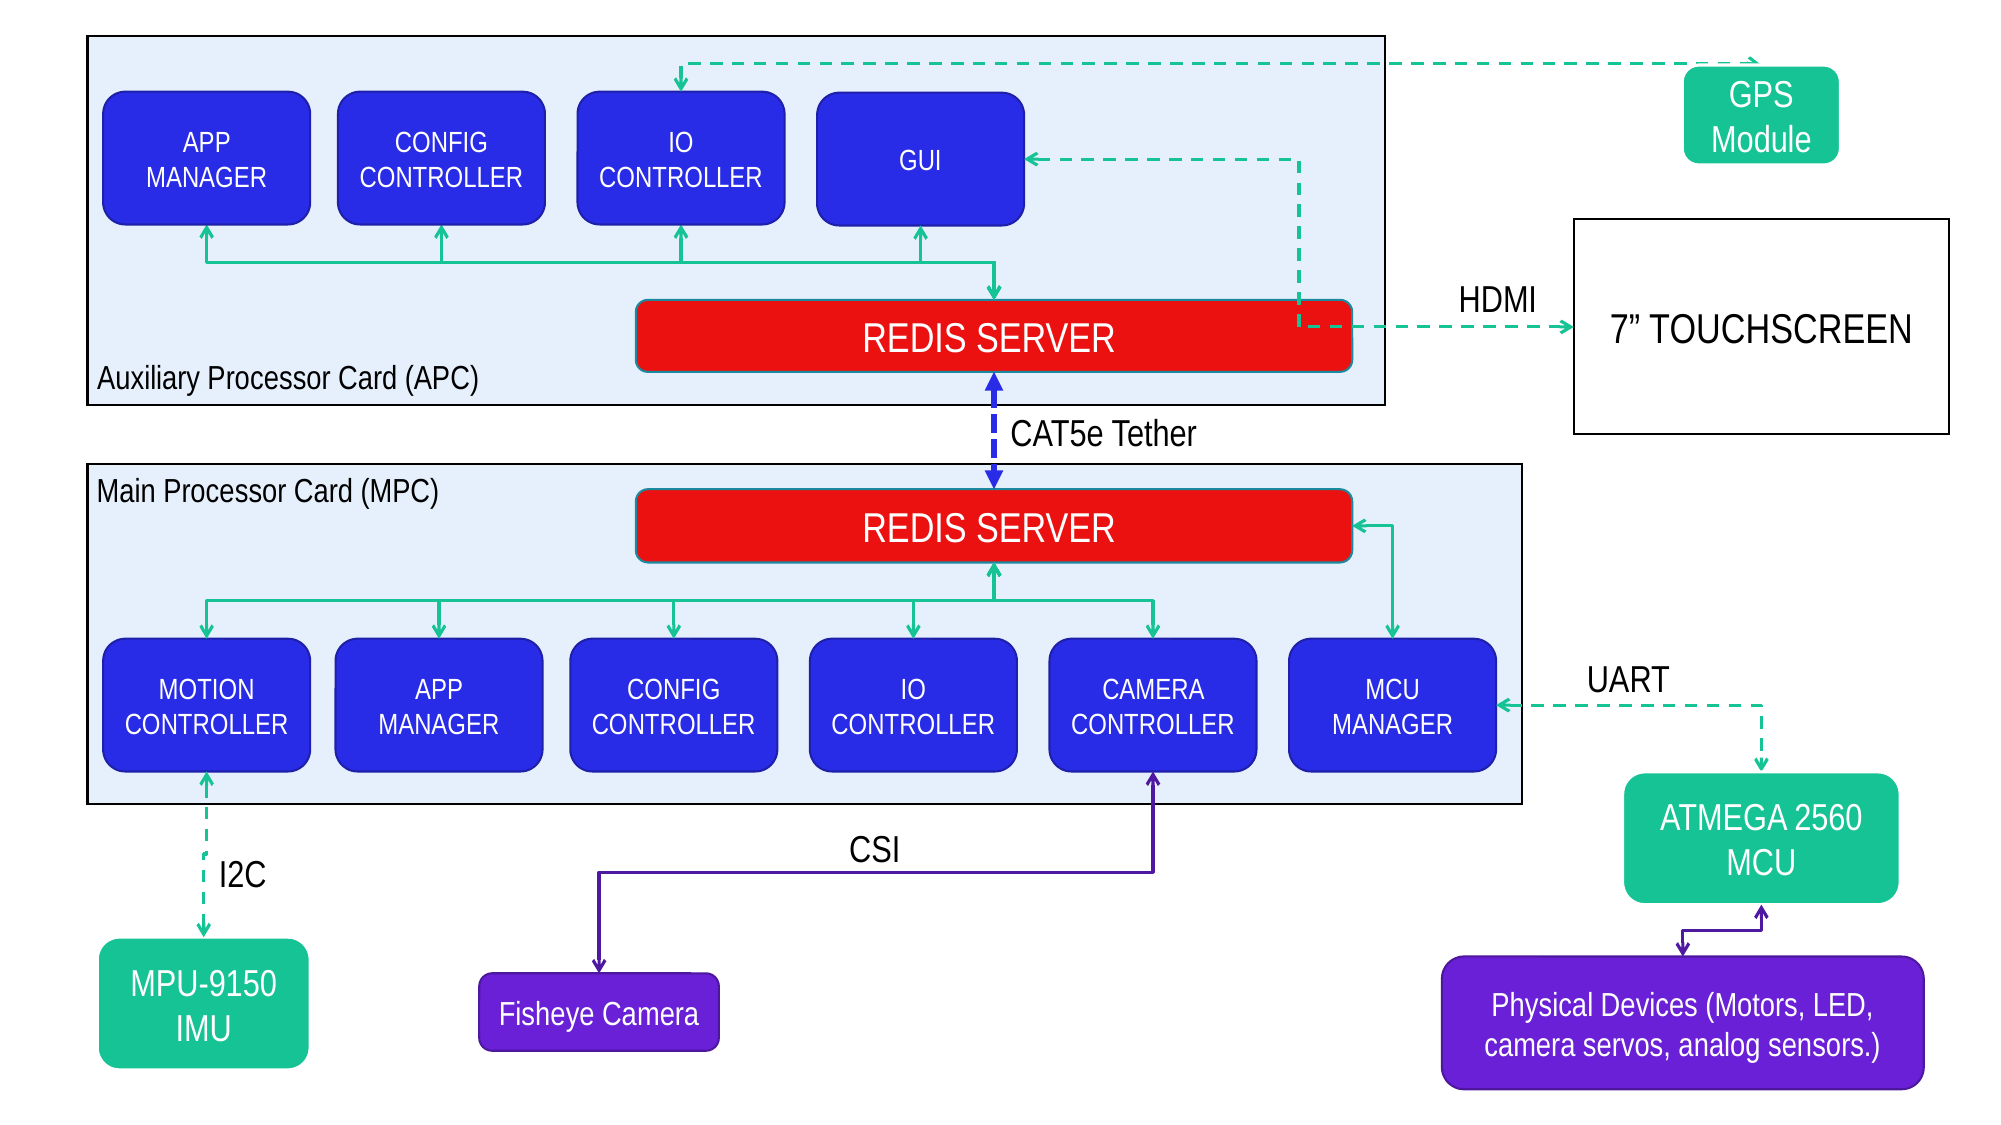

GPS Module
APP MANAGER
CONFIG CONTROLLER
IO CONTROLLER
GUI
7” TOUCHSCREEN
HDMI
REDIS SERVER
Auxiliary Processor Card (APC)
CAT5e Tether
Main Processor Card (MPC)

REDIS SERVER
MOTION CONTROLLER
APP MANAGER
CONFIG CONTROLLER
IO CONTROLLER
CAMERA CONTROLLER
MCU MANAGER
UART
ATMEGA 2560 MCU
CSI
I2C
MPU-9150 IMU
Physical Devices (Motors, LED, camera servos, analog sensors.)
Fisheye Camera